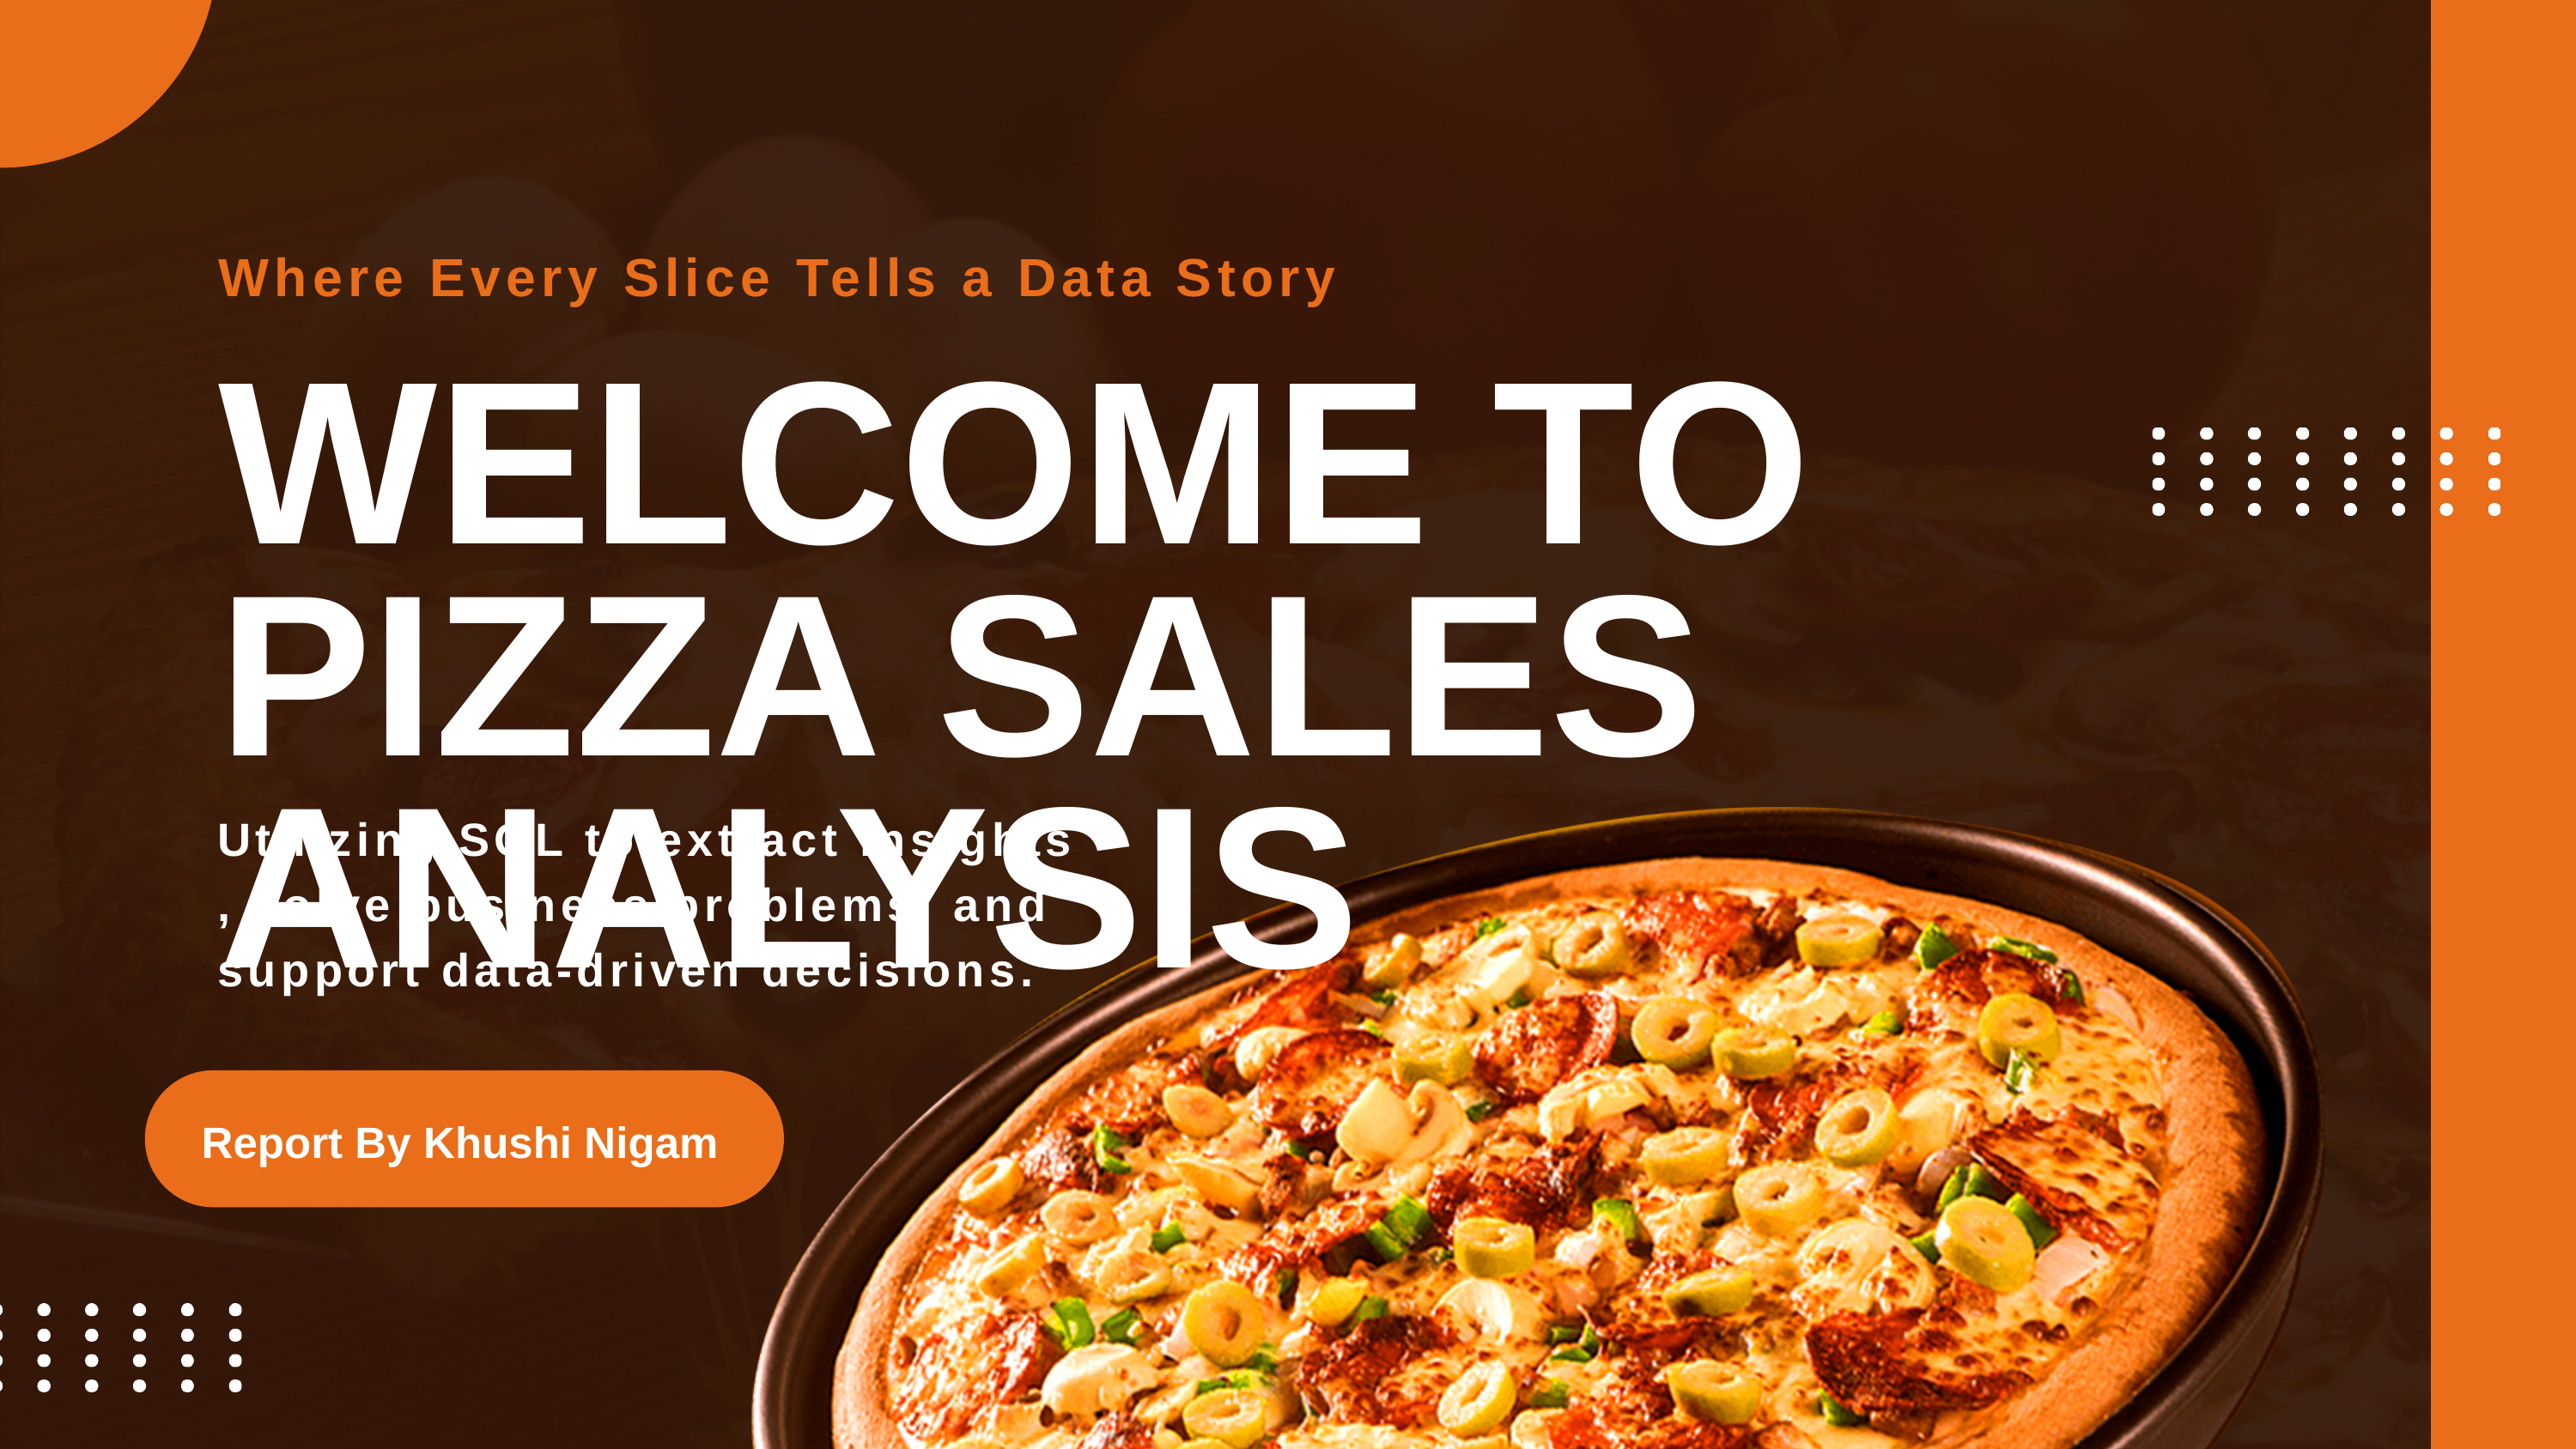

Where Every Slice Tells a Data Story
WELCOME TO
PIZZA SALES ANALYSIS

Utilizing SQL to extract insights
, solve business problems, and
support data-driven decisions.

Report By Khushi Nigam